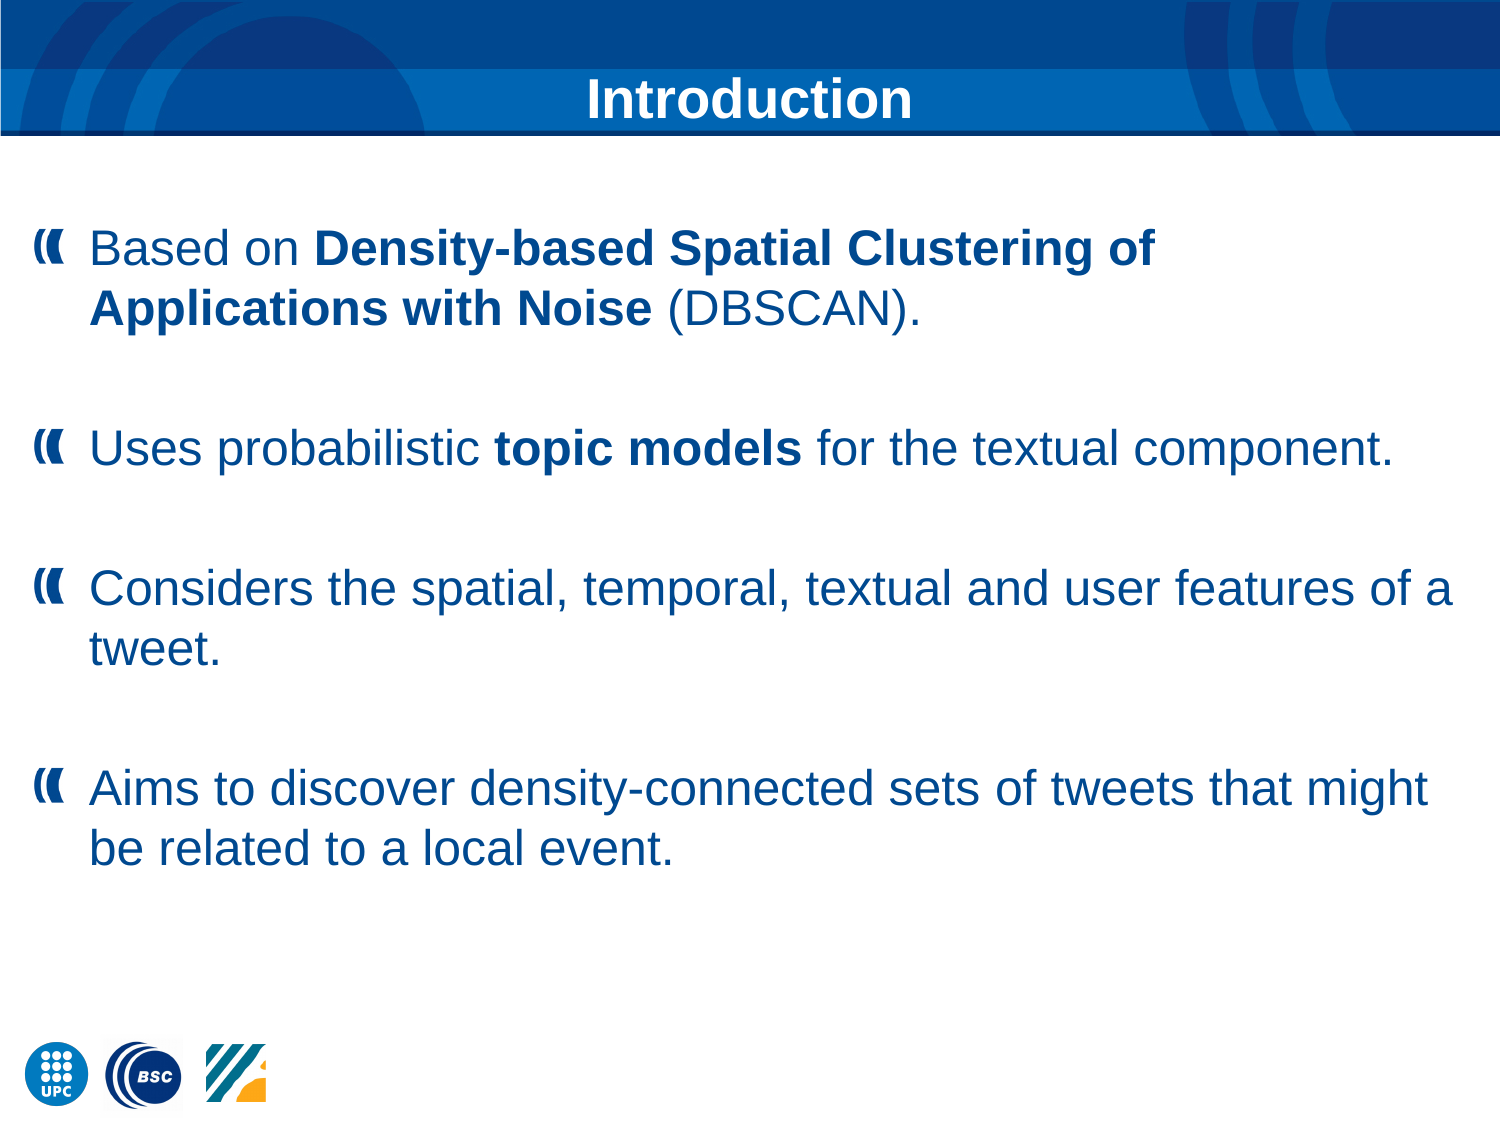

# Introduction
Based on Density-based Spatial Clustering of Applications with Noise (DBSCAN).

Uses probabilistic topic models for the textual component.

Considers the spatial, temporal, textual and user features of a tweet.

Aims to discover density-connected sets of tweets that might be related to a local event.